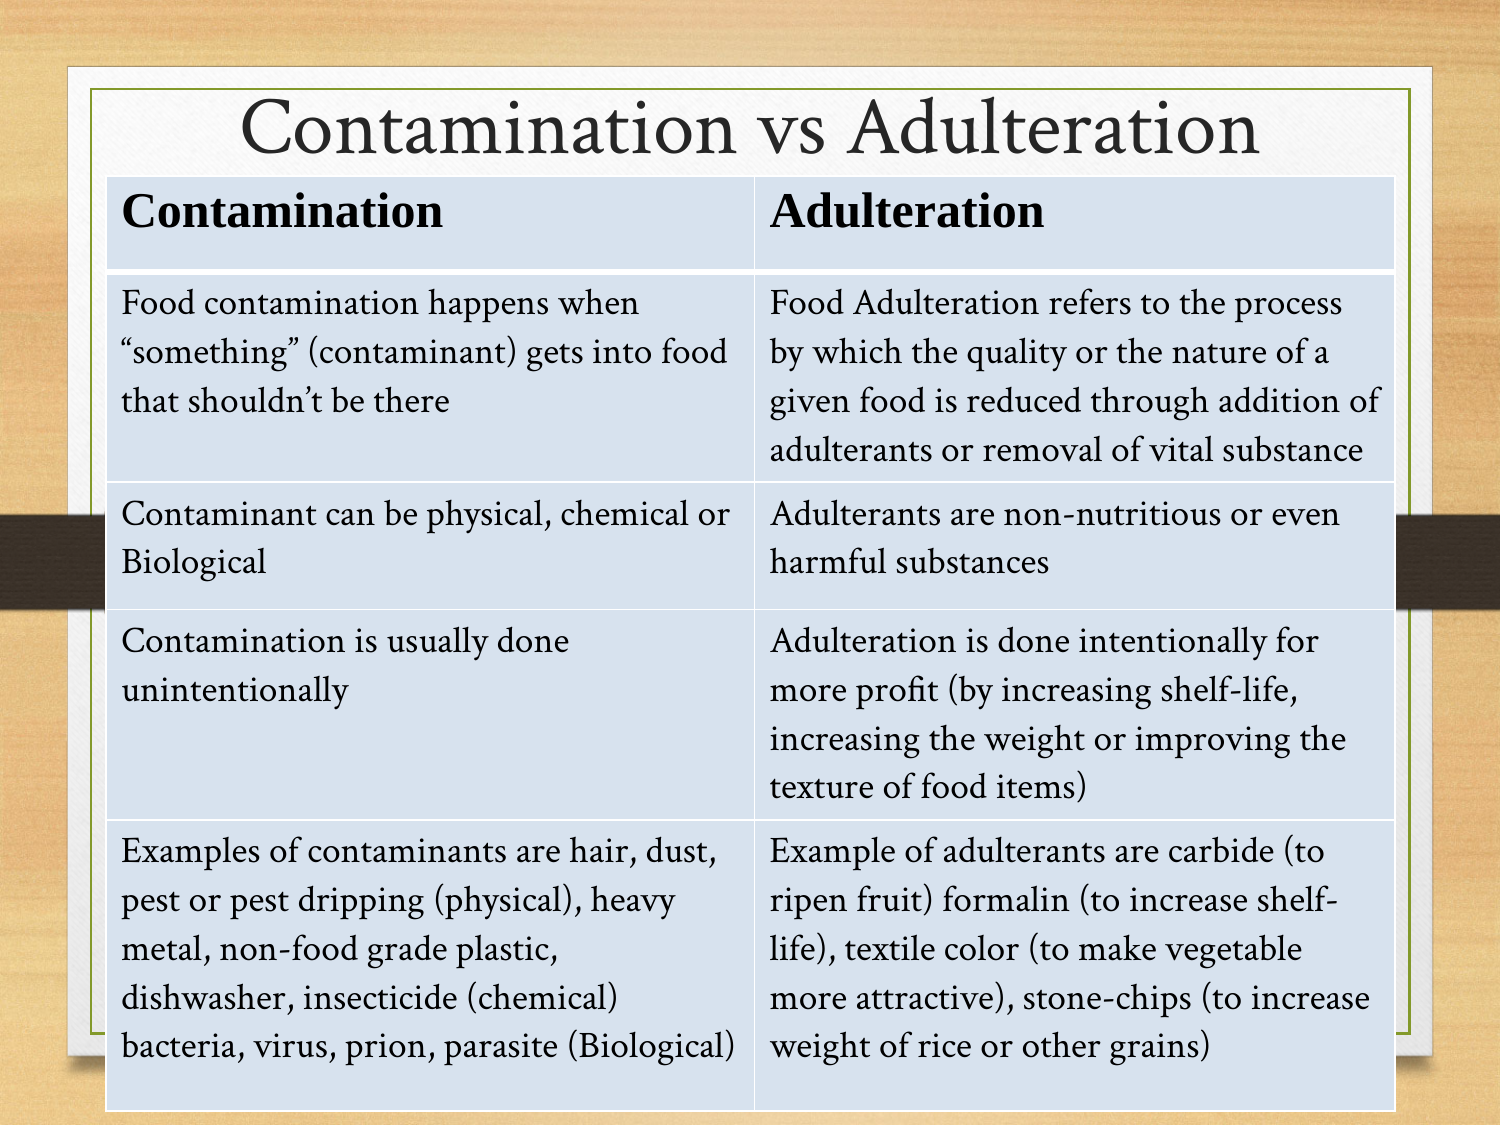

# Contamination vs Adulteration
| Contamination | Adulteration |
| --- | --- |
| Food contamination happens when “something” (contaminant) gets into food that shouldn’t be there | Food Adulteration refers to the process by which the quality or the nature of a given food is reduced through addition of adulterants or removal of vital substance |
| Contaminant can be physical, chemical or Biological | Adulterants are non-nutritious or even harmful substances |
| Contamination is usually done unintentionally | Adulteration is done intentionally for more profit (by increasing shelf-life, increasing the weight or improving the texture of food items) |
| Examples of contaminants are hair, dust, pest or pest dripping (physical), heavy metal, non-food grade plastic, dishwasher, insecticide (chemical) bacteria, virus, prion, parasite (Biological) | Example of adulterants are carbide (to ripen fruit) formalin (to increase shelf-life), textile color (to make vegetable more attractive), stone-chips (to increase weight of rice or other grains) |